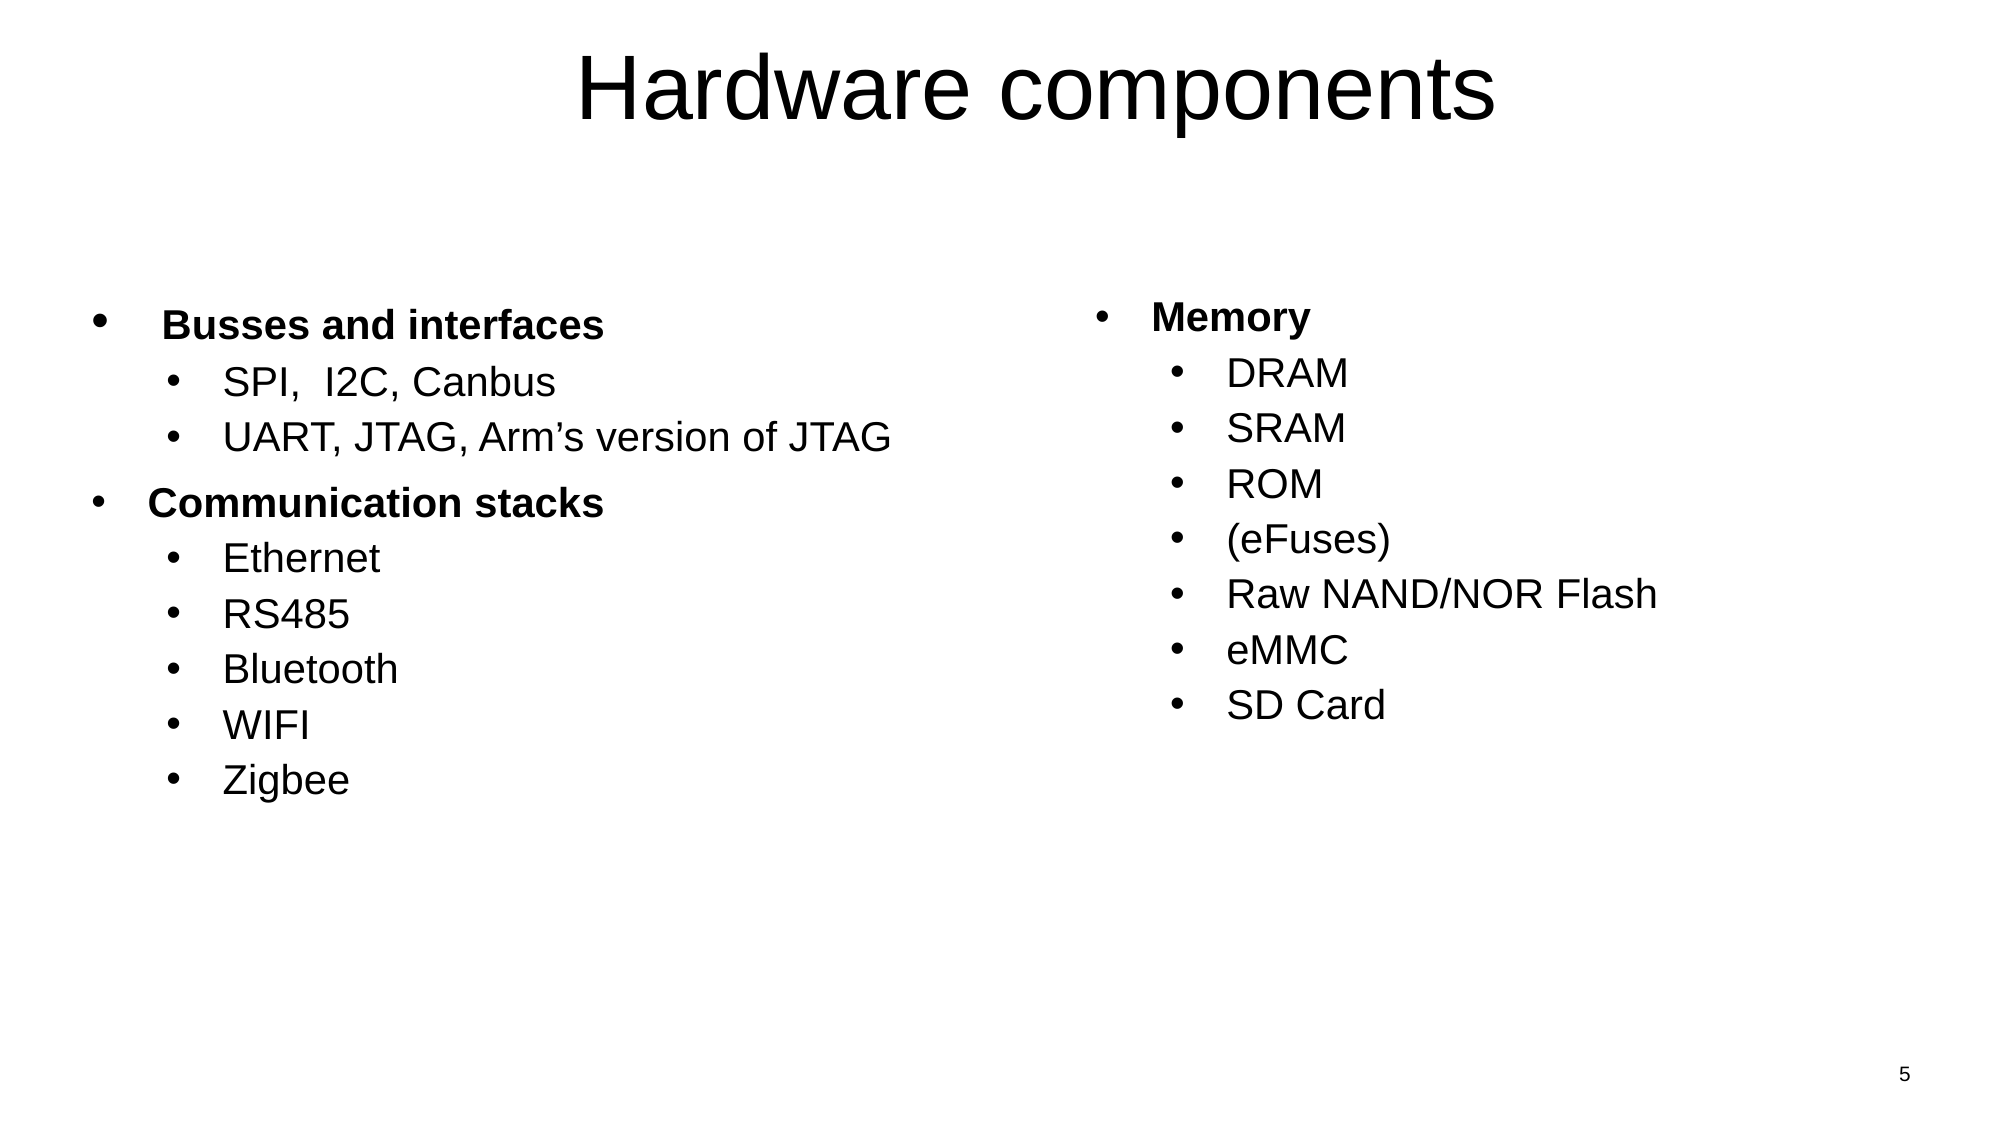

# Hardware components
 Busses and interfaces
SPI,  I2C, Canbus
UART, JTAG, Arm’s version of JTAG
Communication stacks
Ethernet
RS485
Bluetooth
WIFI
Zigbee
Memory
DRAM
SRAM
ROM
(eFuses)
Raw NAND/NOR Flash
eMMC
SD Card
5